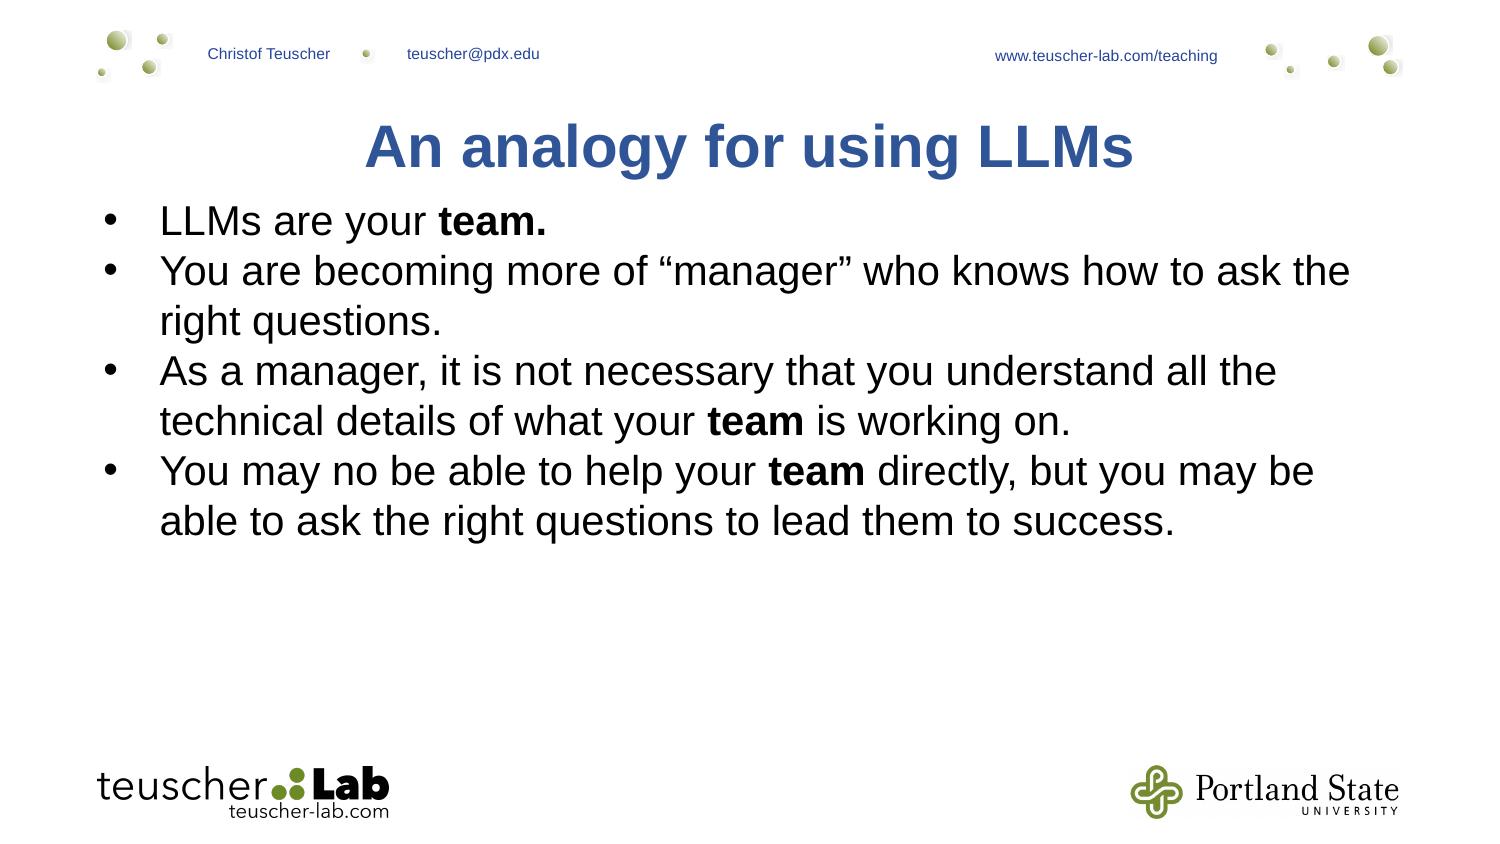

An analogy for using LLMs
LLMs are your team.
You are becoming more of “manager” who knows how to ask the right questions.
As a manager, it is not necessary that you understand all the technical details of what your team is working on.
You may no be able to help your team directly, but you may be able to ask the right questions to lead them to success.